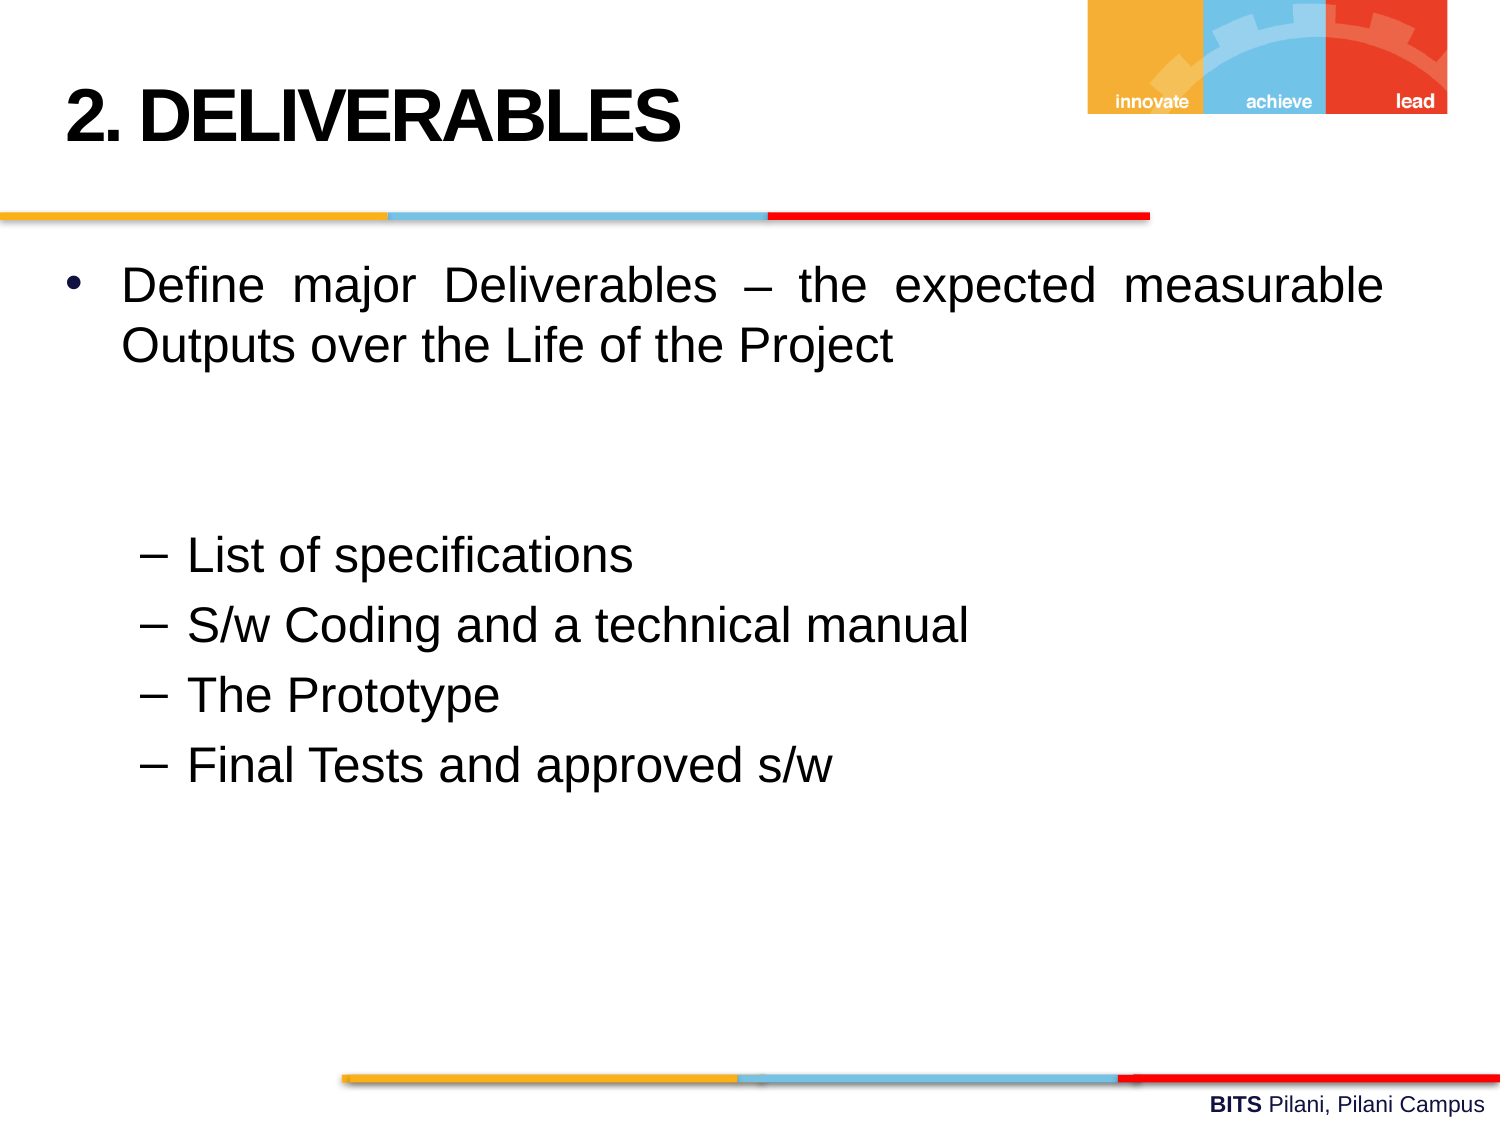

2. DELIVERABLES
Define major Deliverables – the expected measurable Outputs over the Life of the Project

List of specifications
S/w Coding and a technical manual
The Prototype
Final Tests and approved s/w